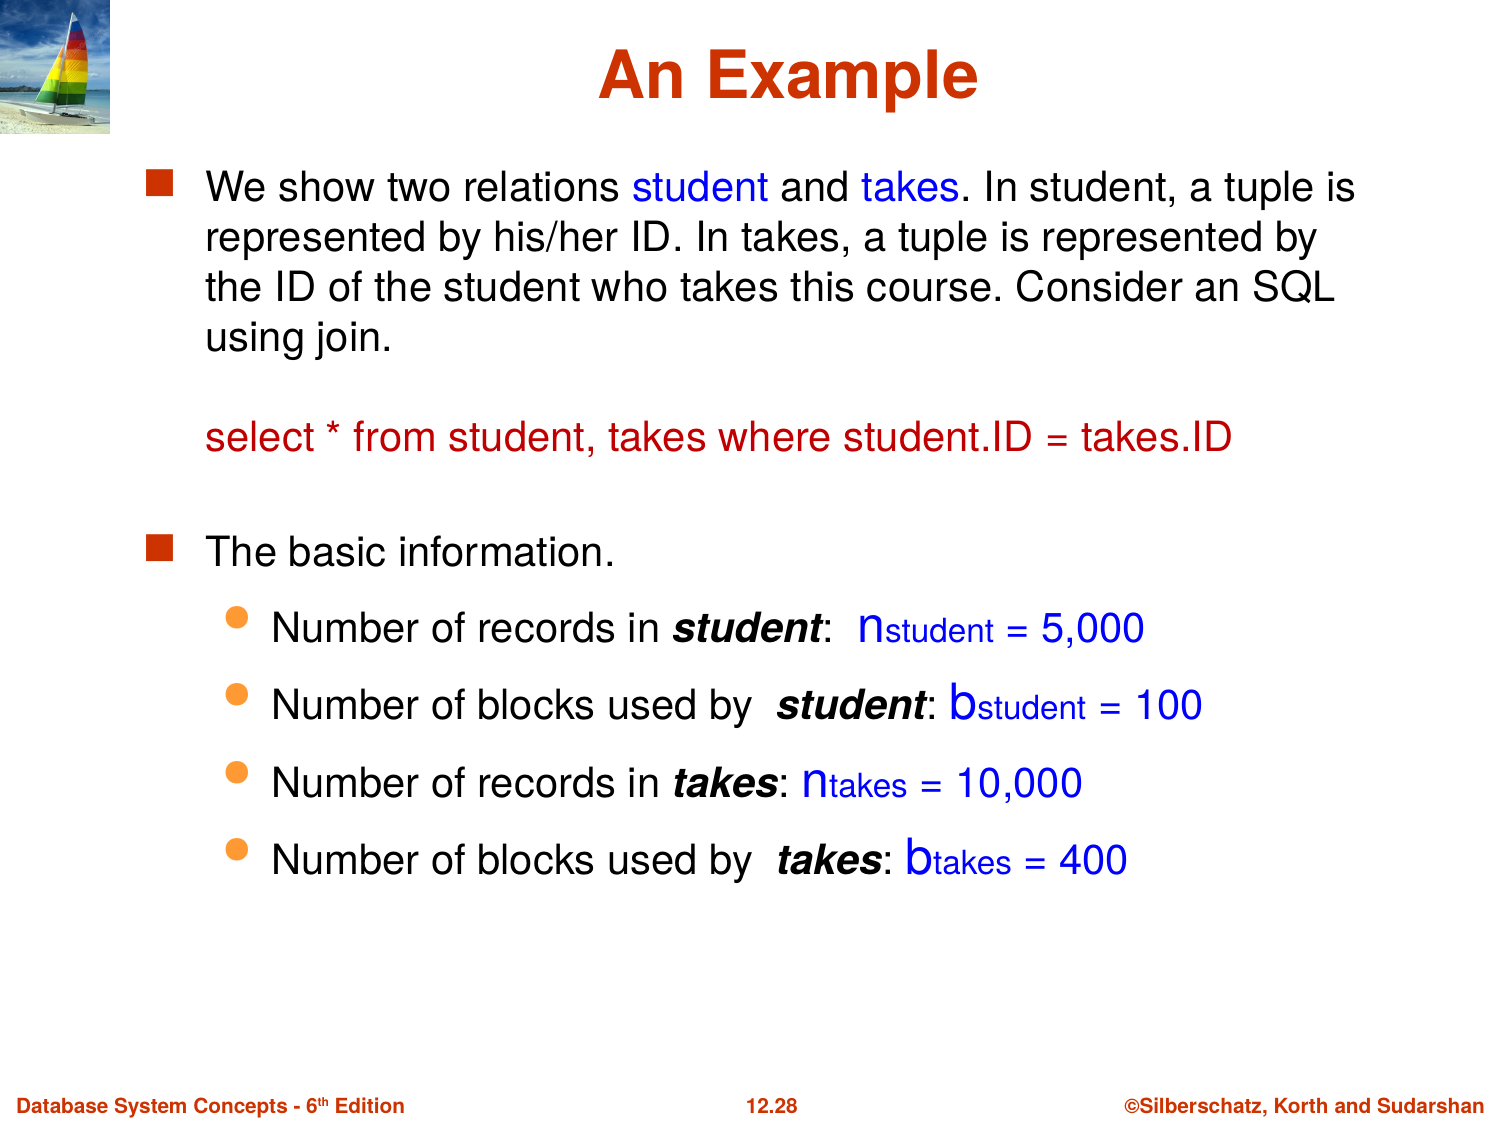

# An Example
We show two relations student and takes. In student, a tuple is represented by his/her ID. In takes, a tuple is represented by the ID of the student who takes this course. Consider an SQL using join.
select * from student, takes where student.ID = takes.ID
The basic information.
Number of records in student:  nstudent = 5,000
Number of blocks used by  student: bstudent = 100
Number of records in takes: ntakes = 10,000
Number of blocks used by  takes: btakes = 400